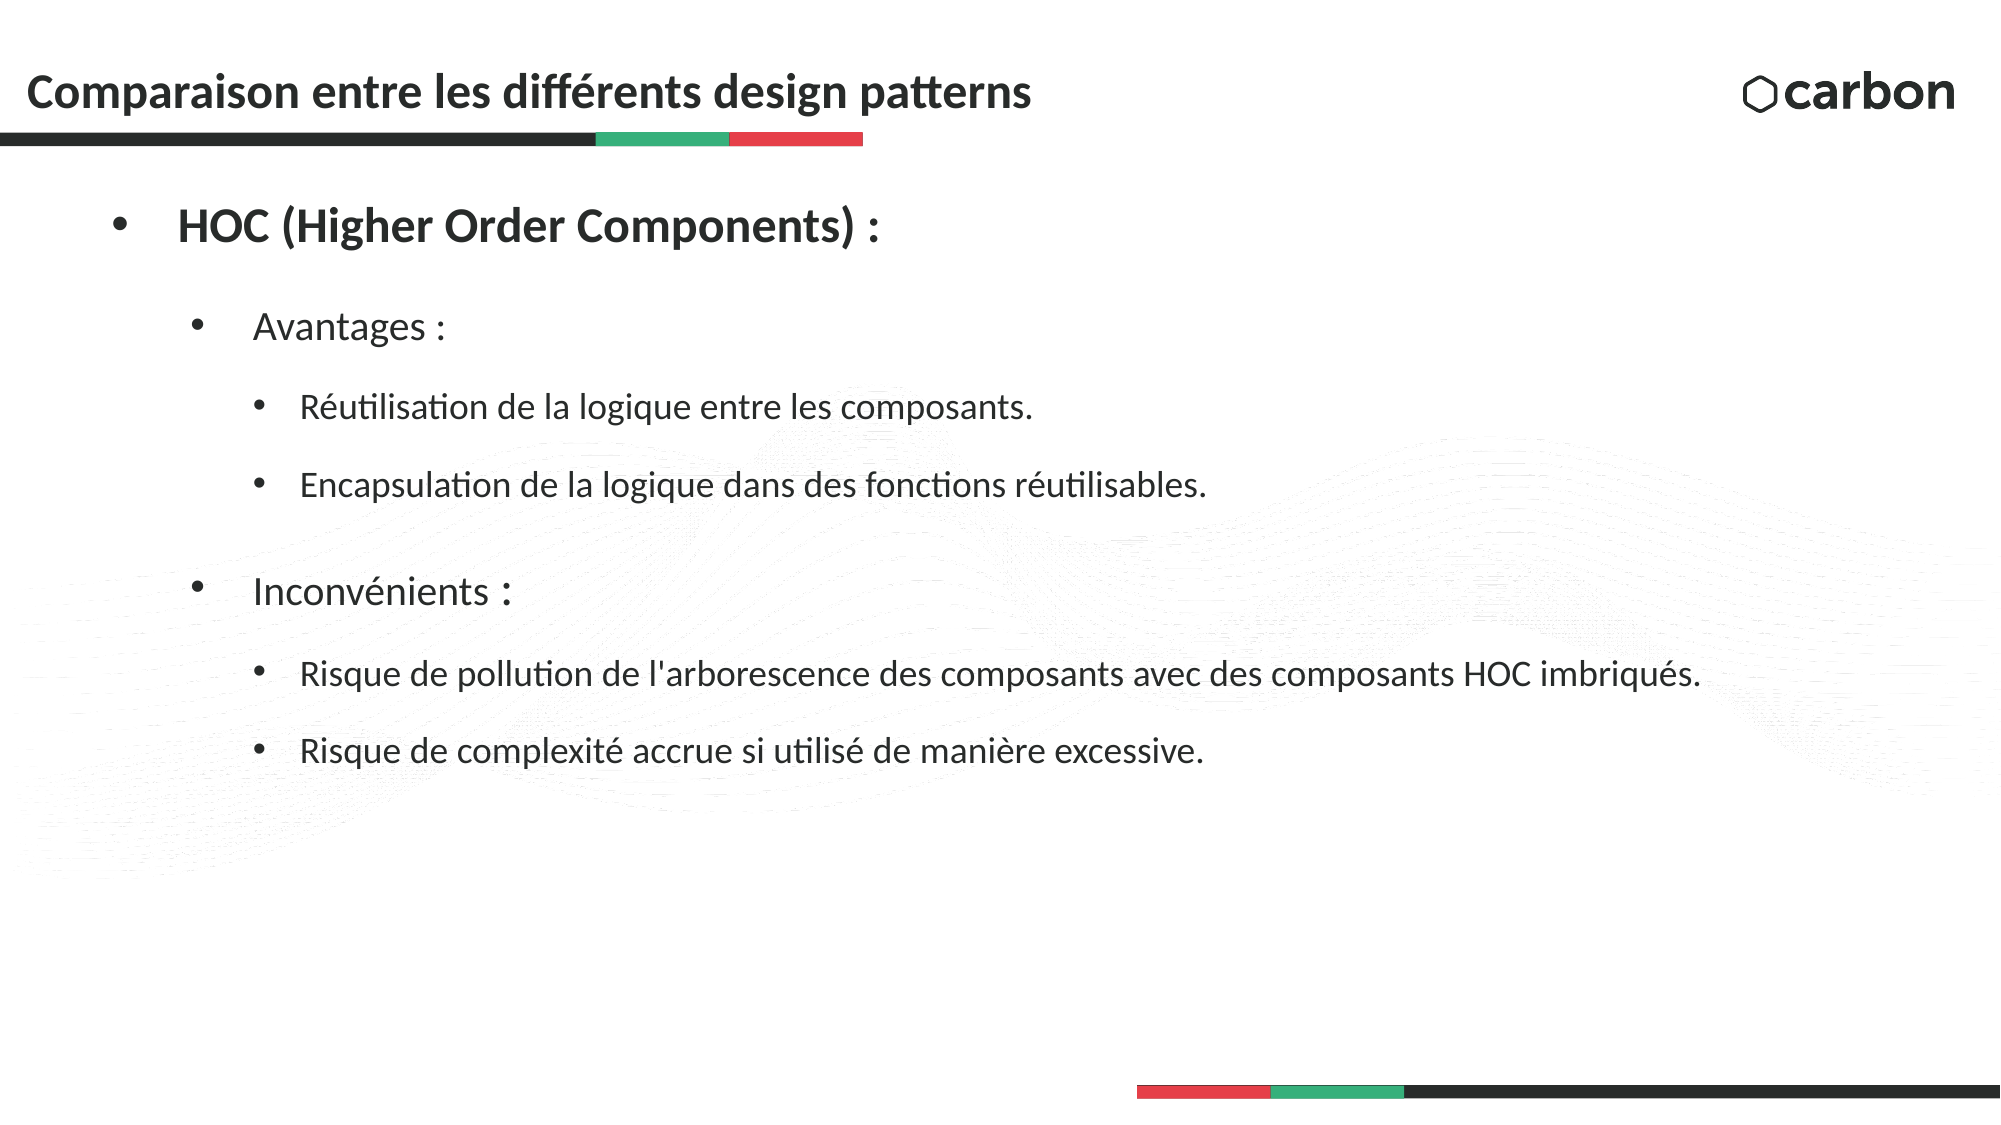

# Comparaison entre les différents design patterns
HOC (Higher Order Components) :
Avantages :
Réutilisation de la logique entre les composants.
Encapsulation de la logique dans des fonctions réutilisables.
Inconvénients :
Risque de pollution de l'arborescence des composants avec des composants HOC imbriqués.
Risque de complexité accrue si utilisé de manière excessive.